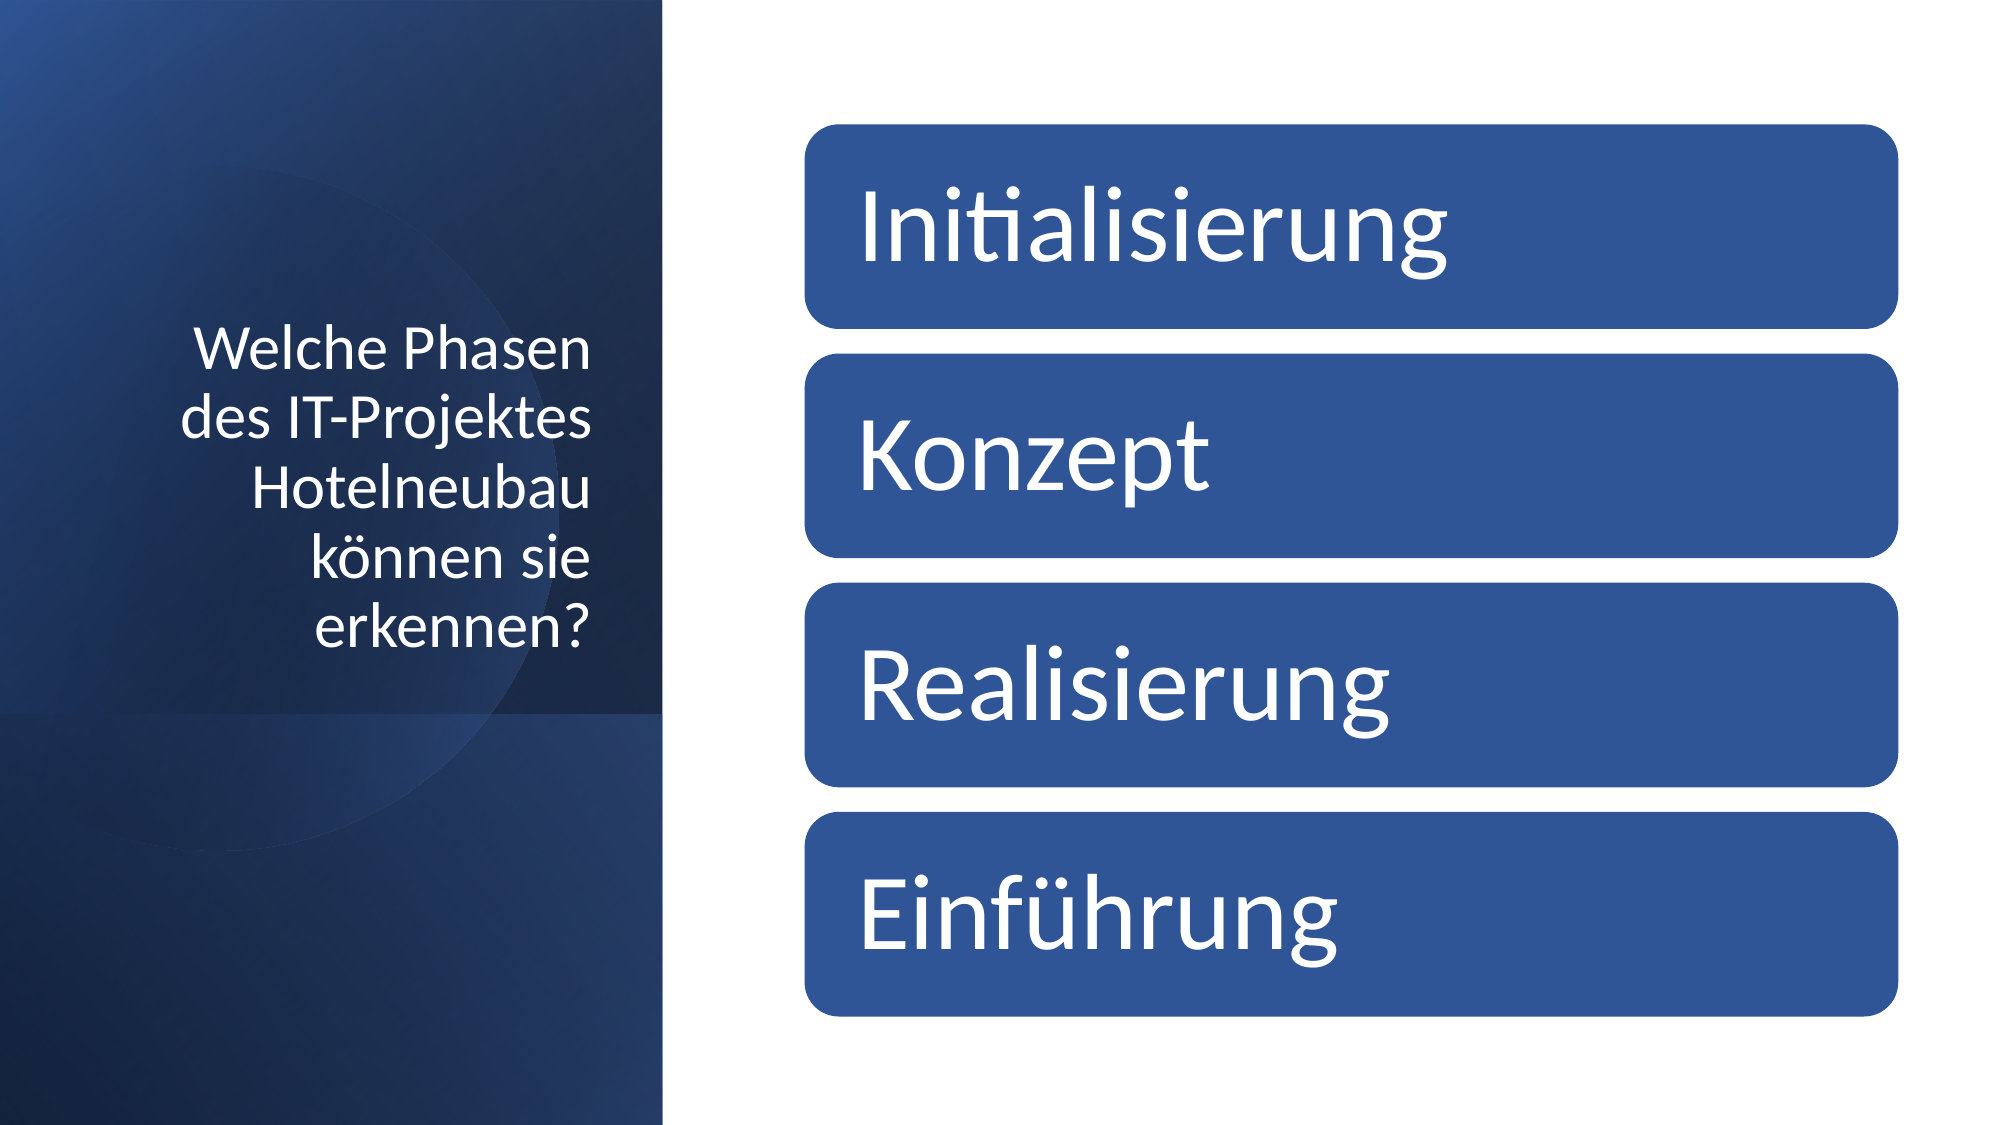

Initialisierung
Konzept
Realisierung
Einführung

# Welche Phasen des IT-Projektes Hotelneubau können sie erkennen?

2